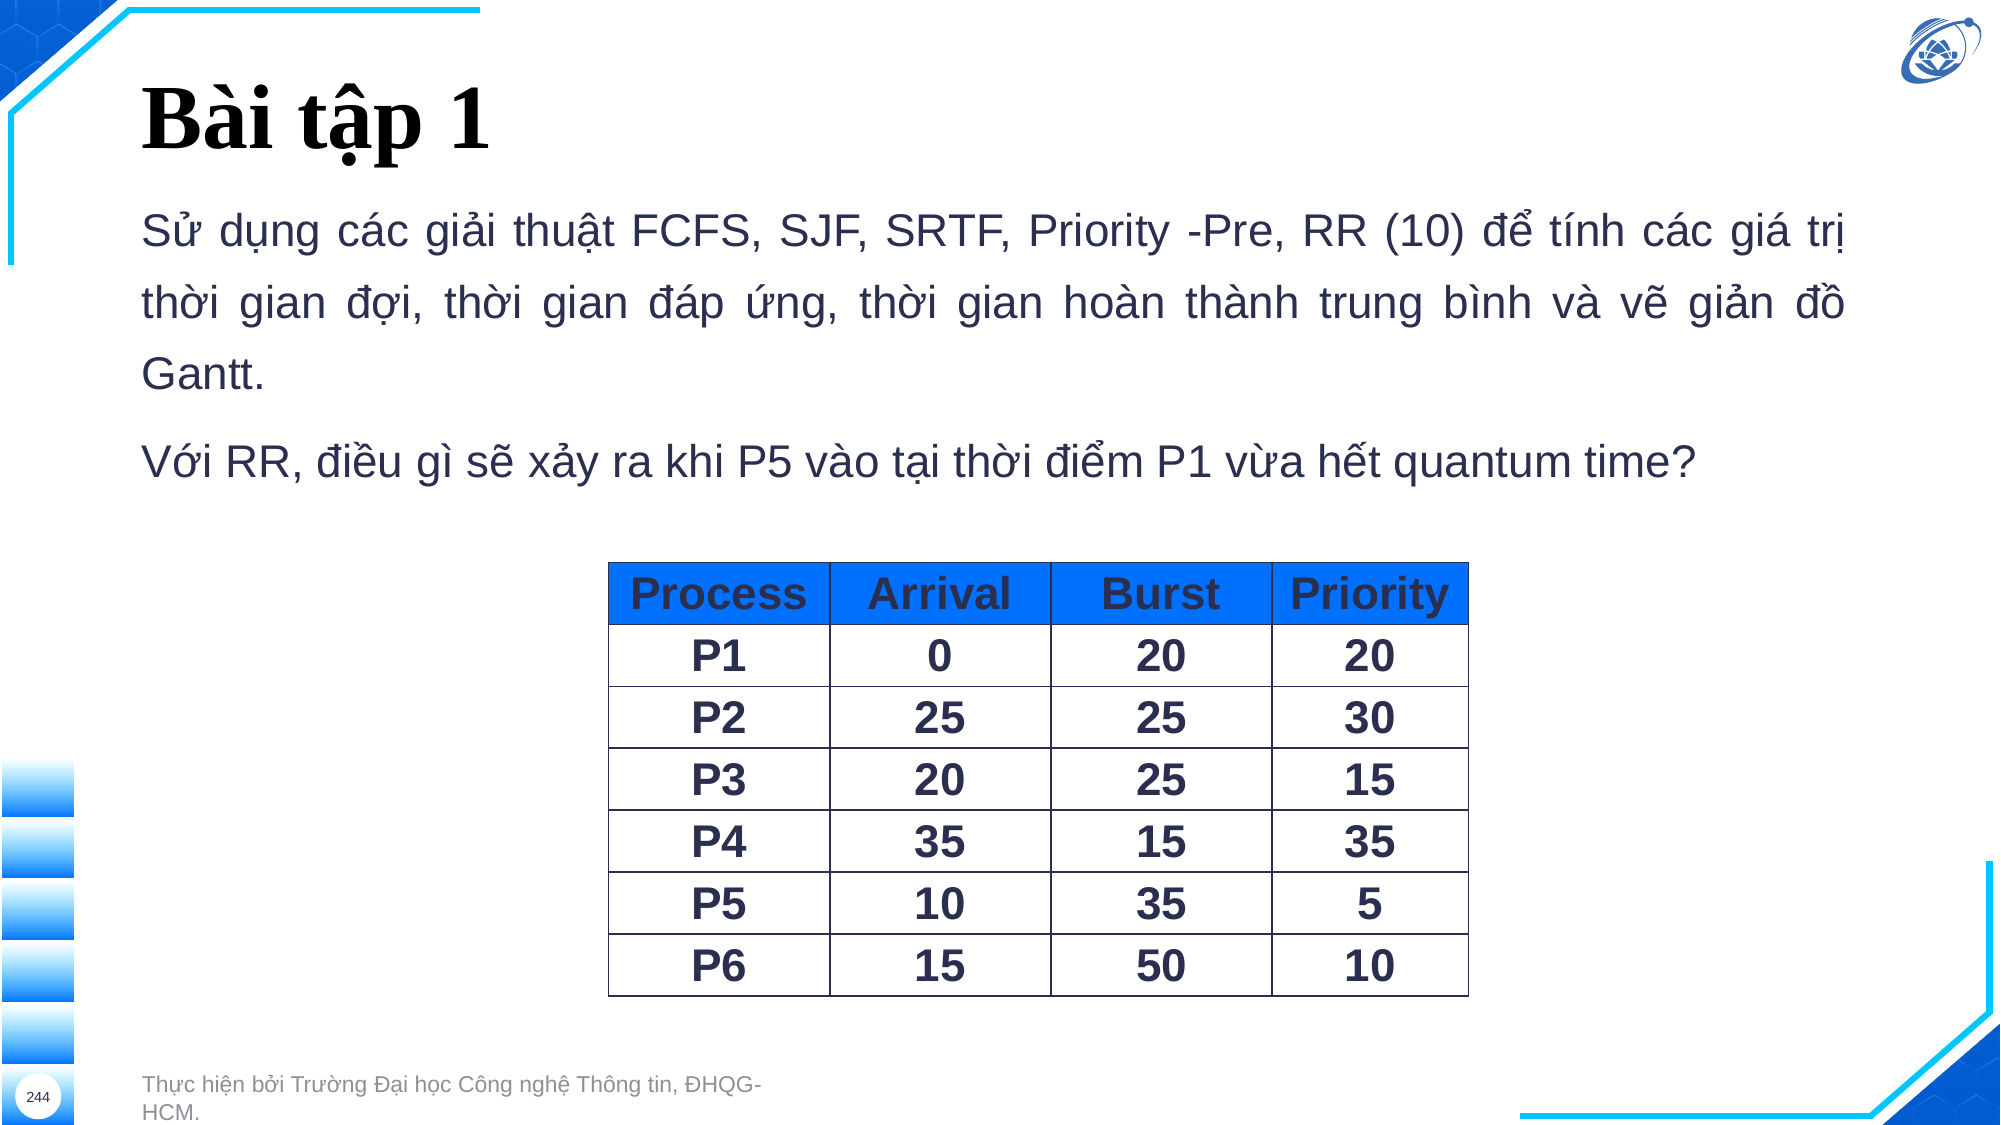

# Bài tập 1
Sử dụng các giải thuật FCFS, SJF, SRTF, Priority -Pre, RR (10) để tính các giá trị thời gian đợi, thời gian đáp ứng, thời gian hoàn thành trung bình và vẽ giản đồ Gantt.
Với RR, điều gì sẽ xảy ra khi P5 vào tại thời điểm P1 vừa hết quantum time?
| Process | Arrival | Burst | Priority |
| --- | --- | --- | --- |
| P1 | 0 | 20 | 20 |
| P2 | 25 | 25 | 30 |
| P3 | 20 | 25 | 15 |
| P4 | 35 | 15 | 35 |
| P5 | 10 | 35 | 5 |
| P6 | 15 | 50 | 10 |
Thực hiện bởi Trường Đại học Công nghệ Thông tin, ĐHQG-HCM.
244